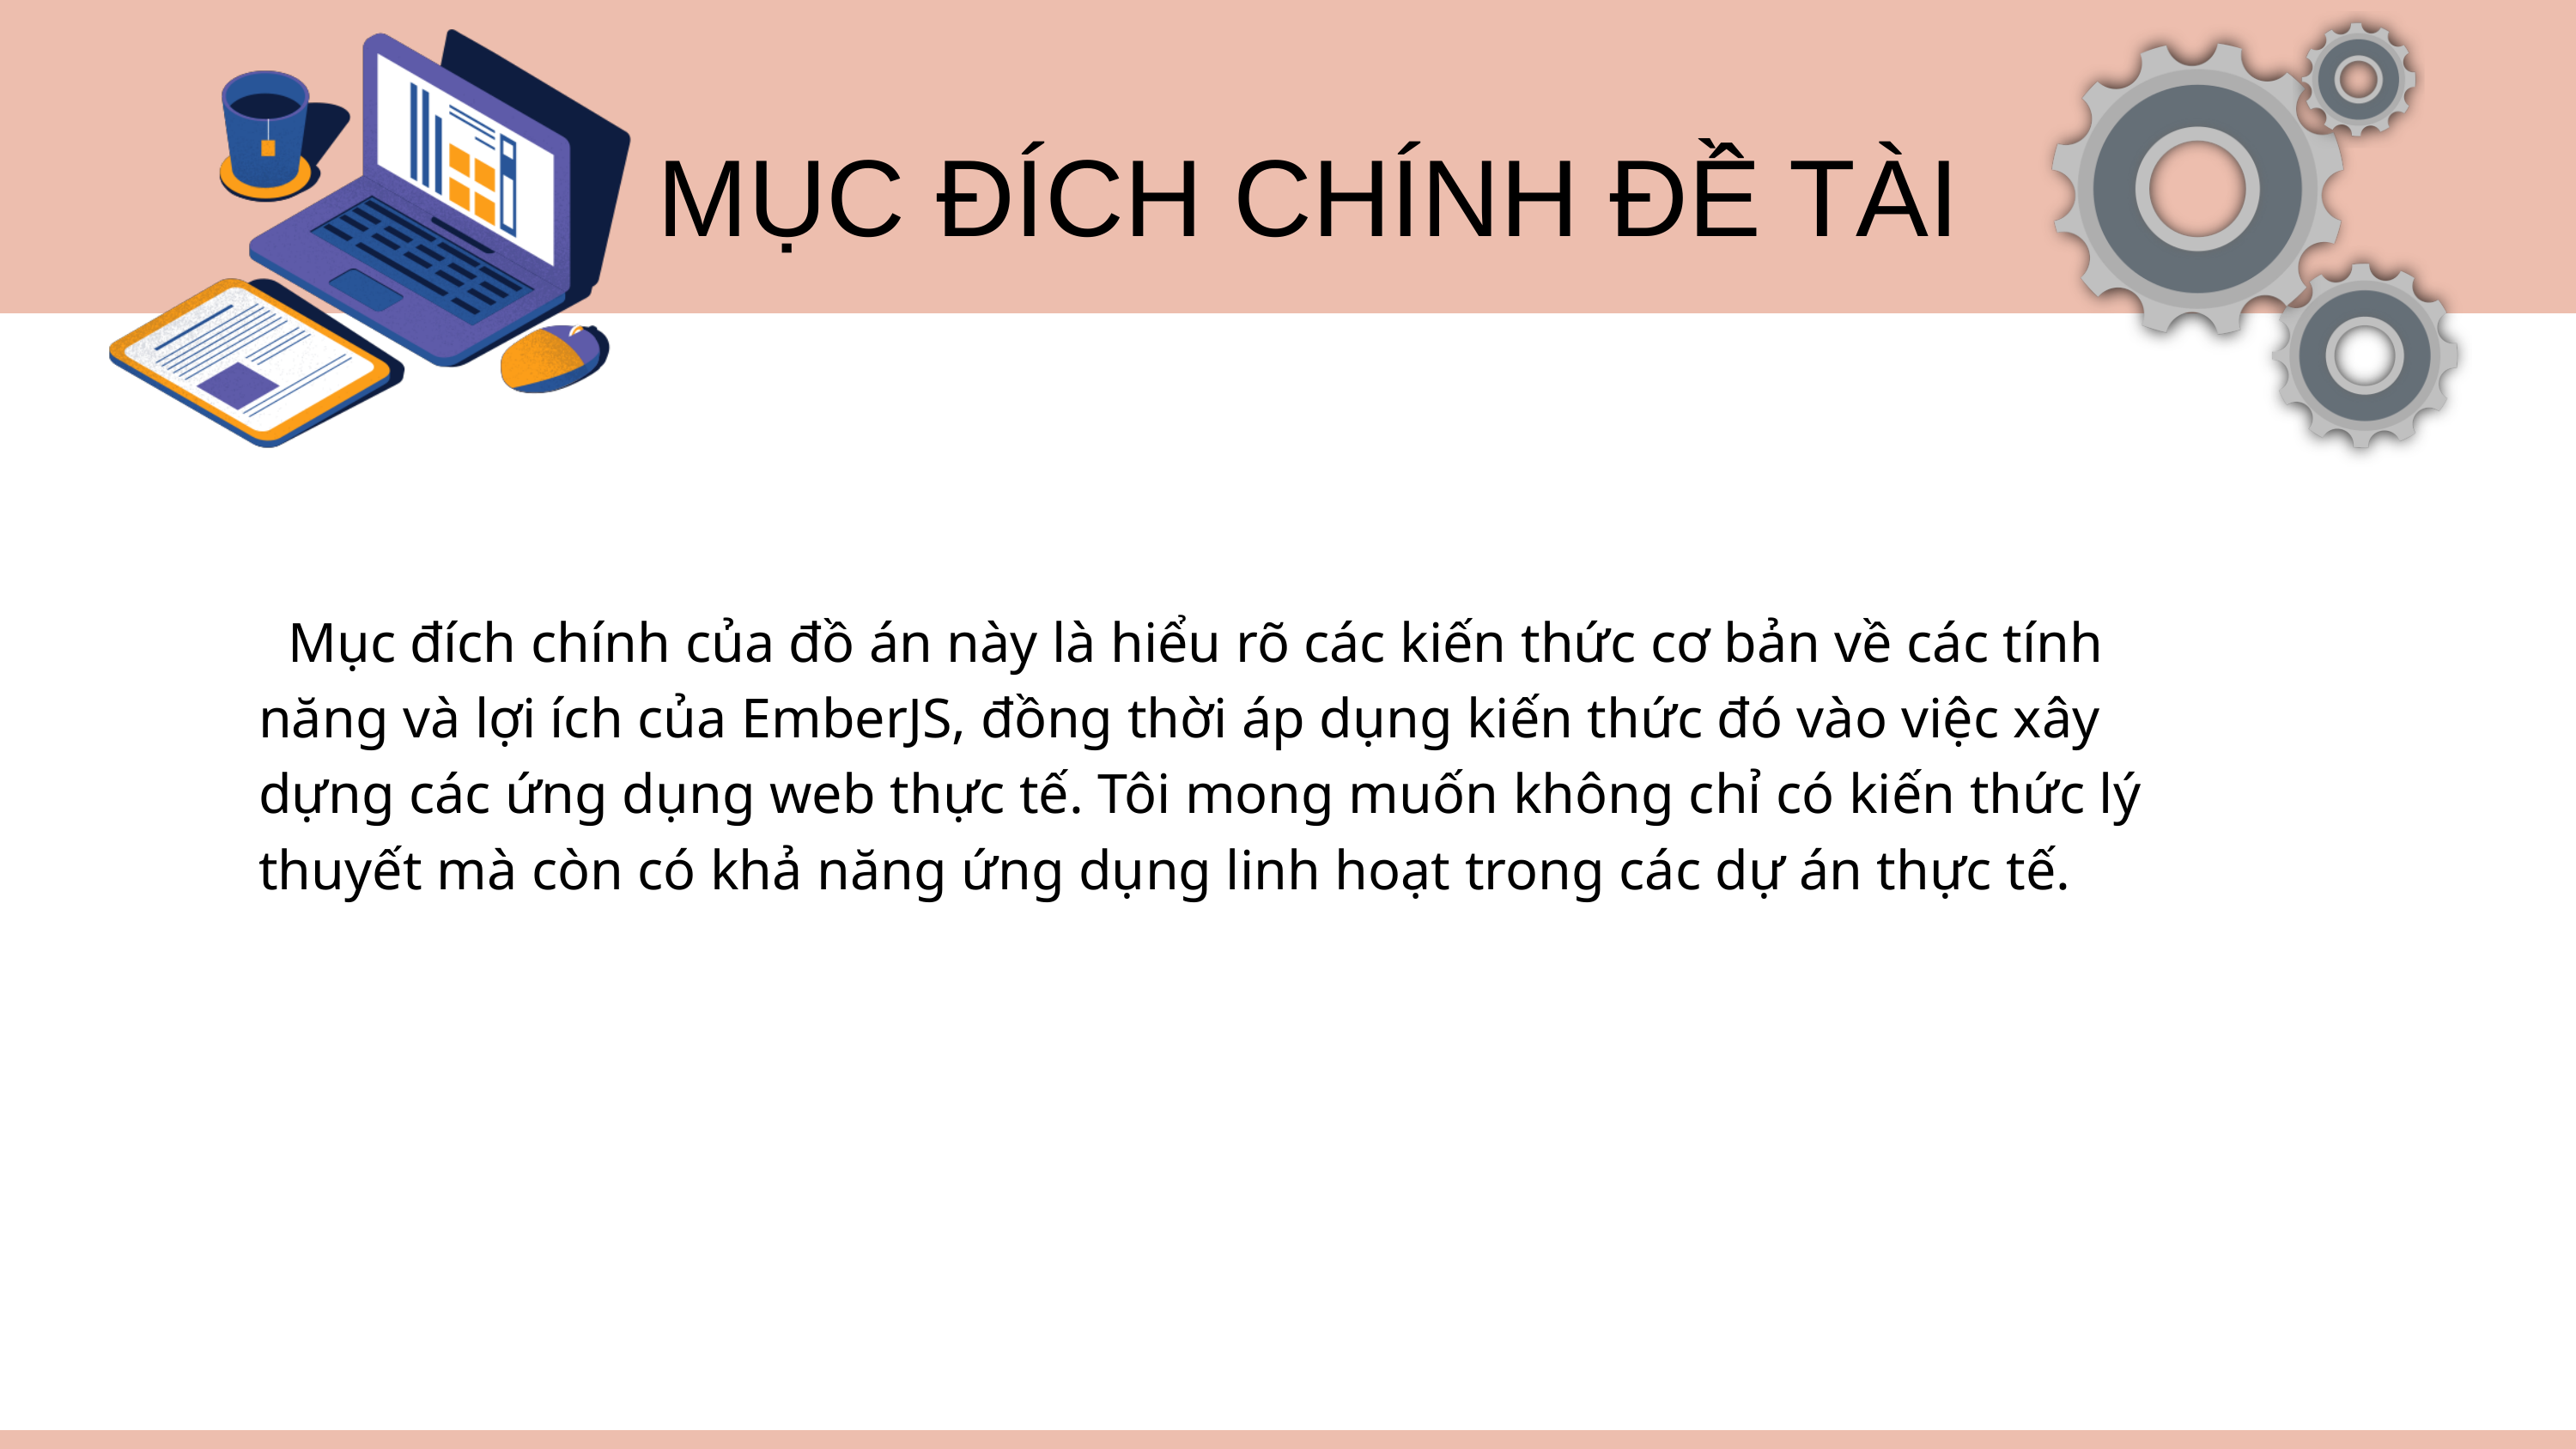

MỤC ĐÍCH CHÍNH ĐỀ TÀI
  Mục đích chính của đồ án này là hiểu rõ các kiến thức cơ bản về các tính năng và lợi ích của EmberJS, đồng thời áp dụng kiến thức đó vào việc xây dựng các ứng dụng web thực tế. Tôi mong muốn không chỉ có kiến thức lý thuyết mà còn có khả năng ứng dụng linh hoạt trong các dự án thực tế.